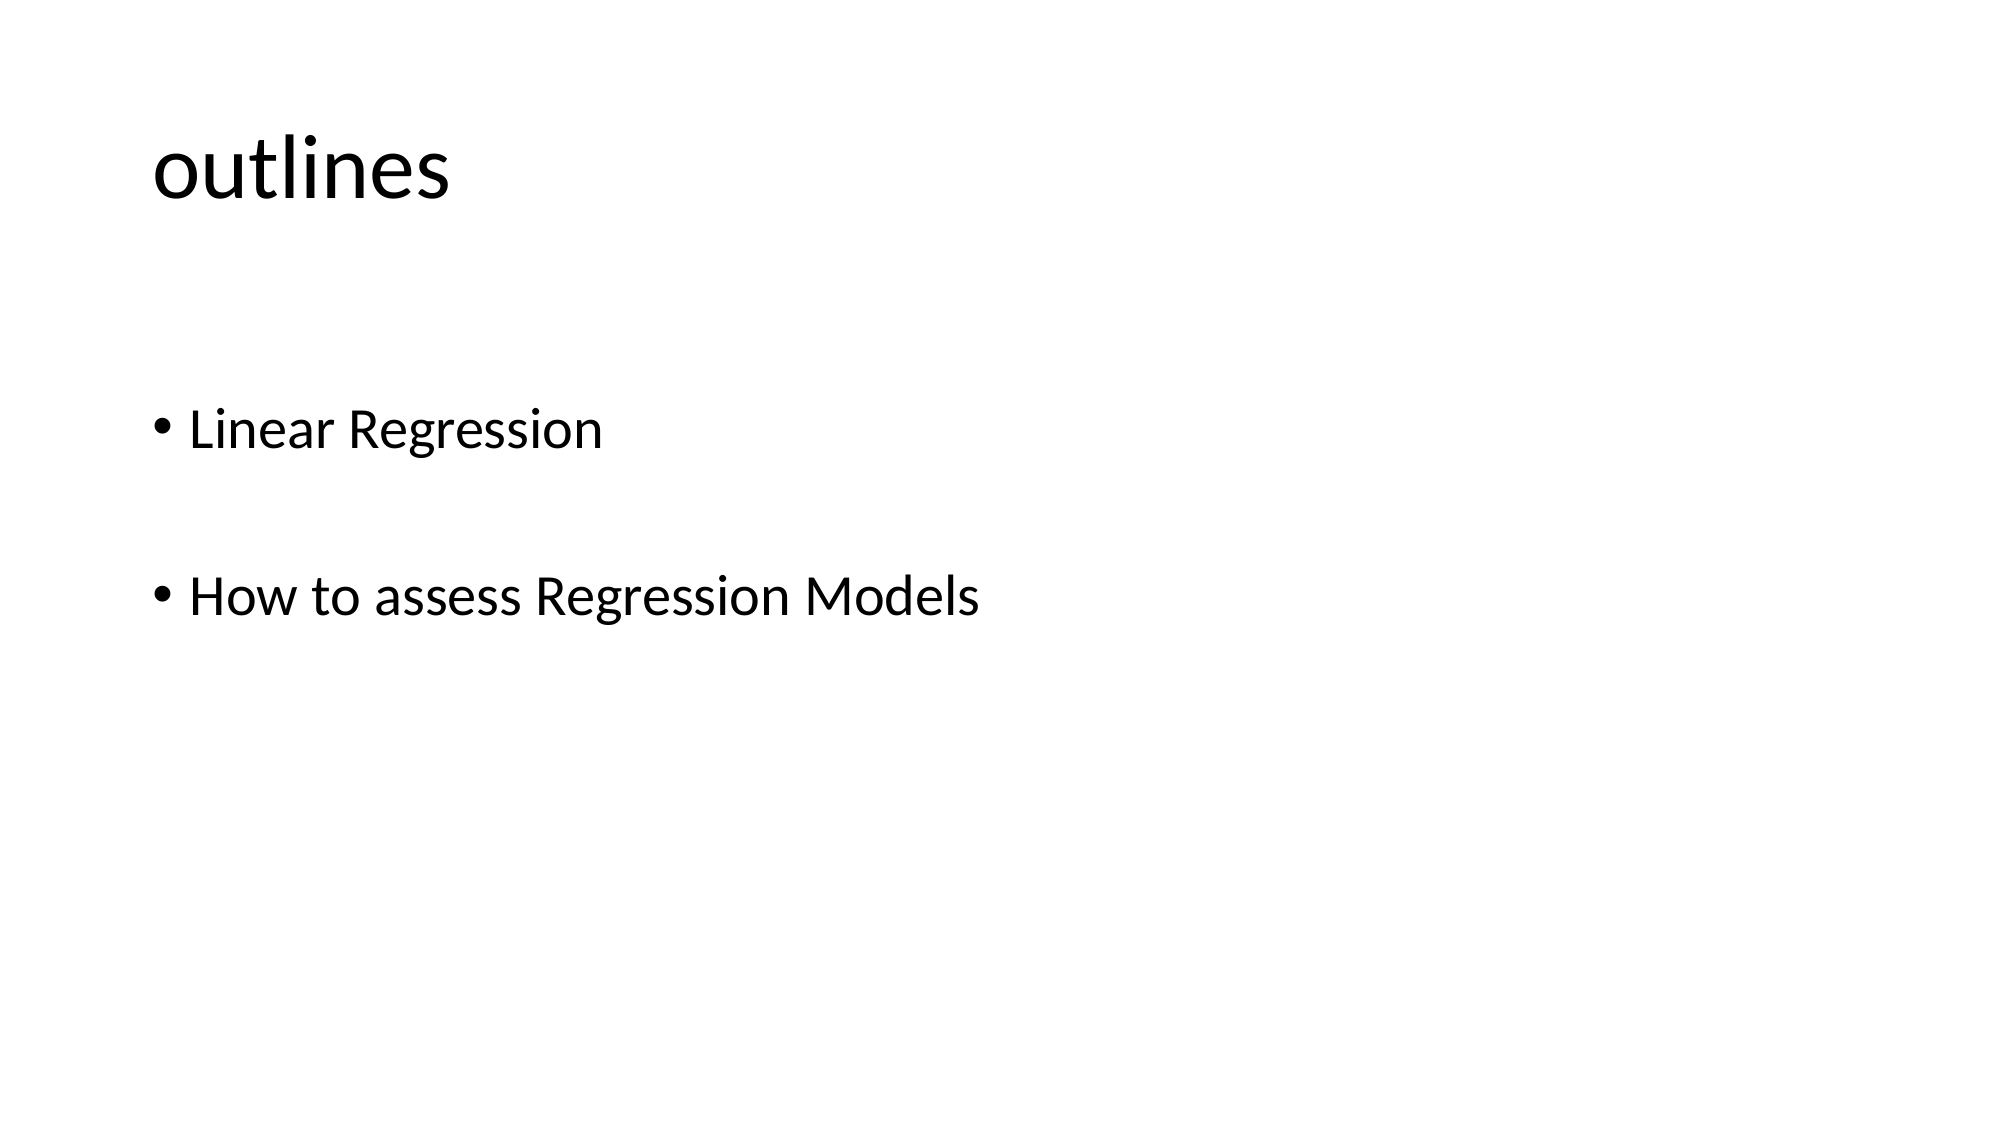

# outlines

Linear Regression

How to assess Regression Models